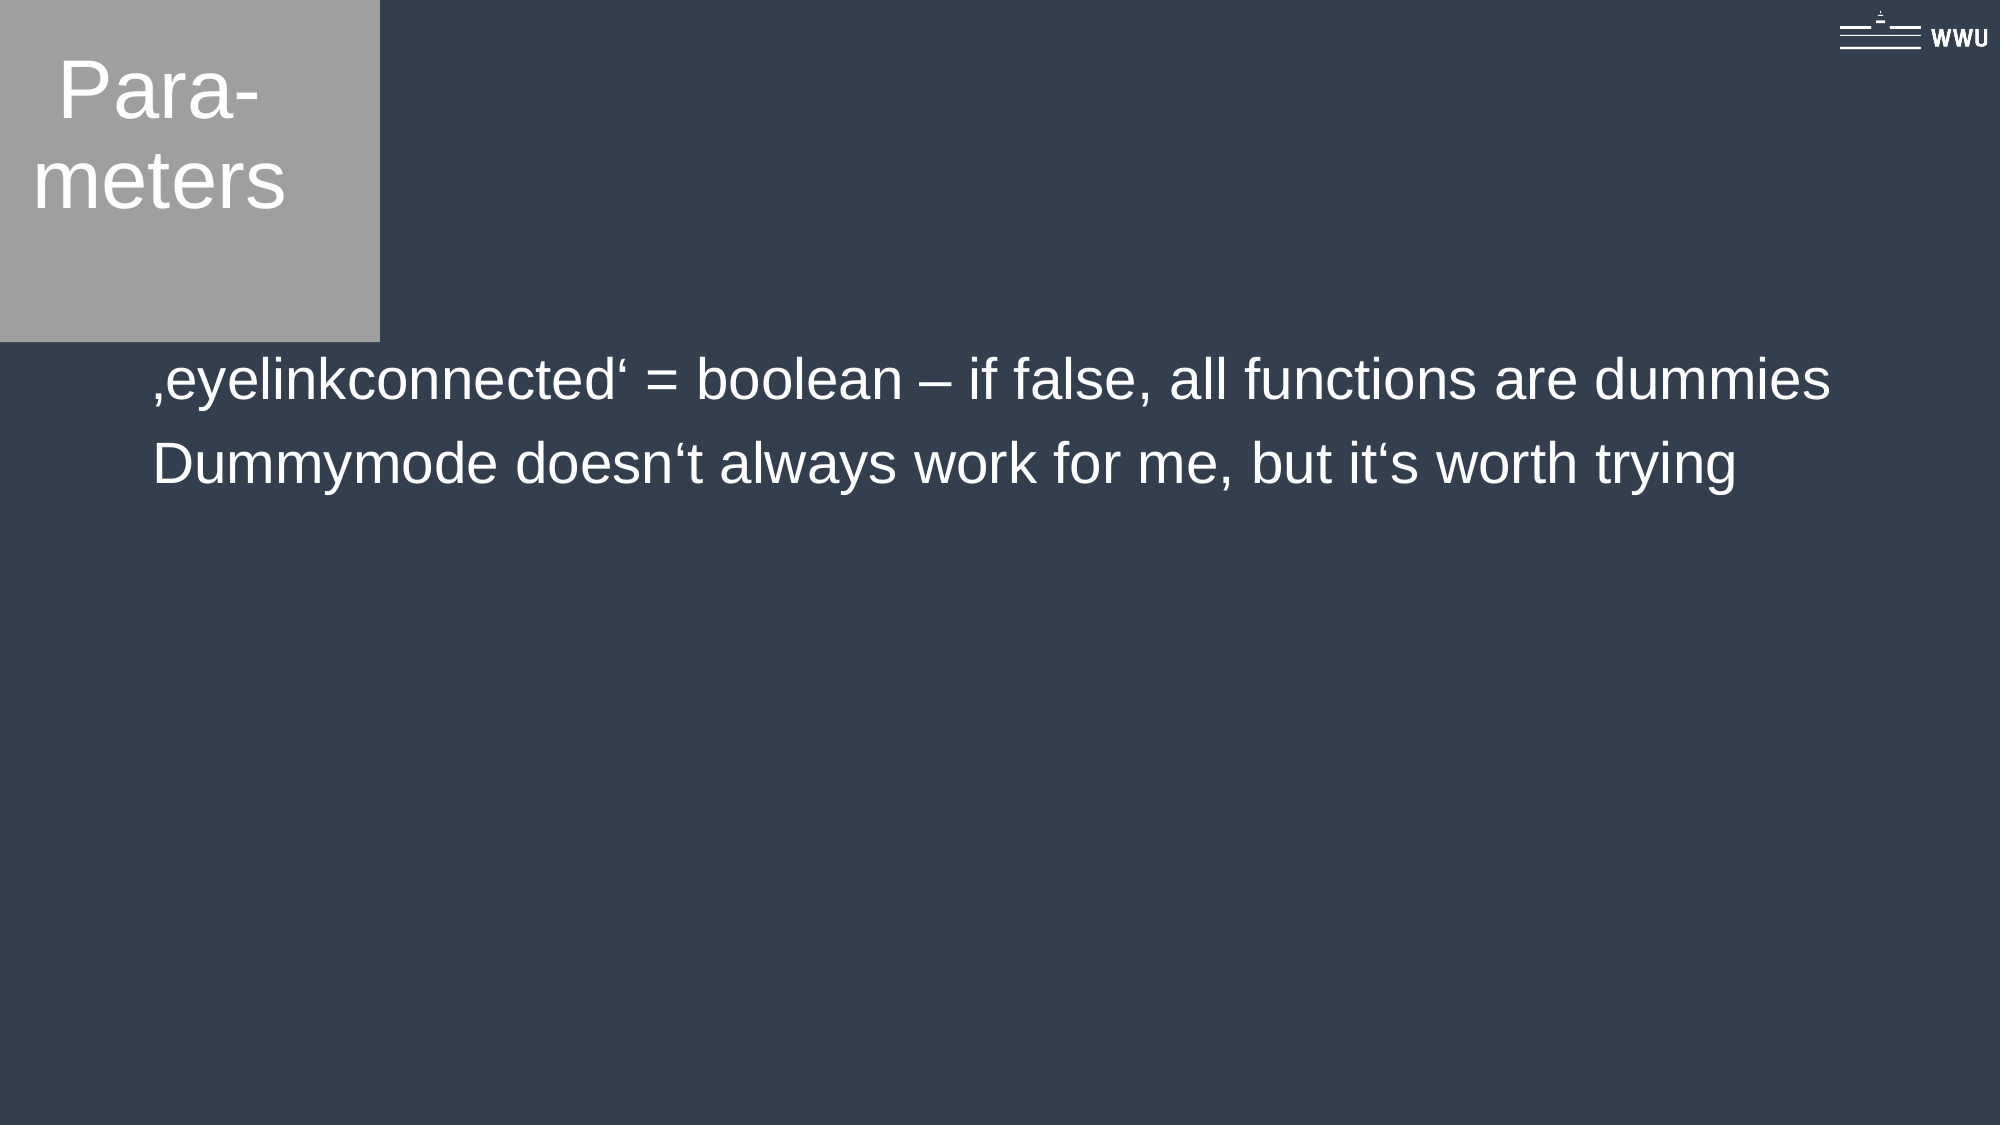

Para-meters
‚eyelinkconnected‘ = boolean – if false, all functions are dummies
Dummymode doesn‘t always work for me, but it‘s worth trying